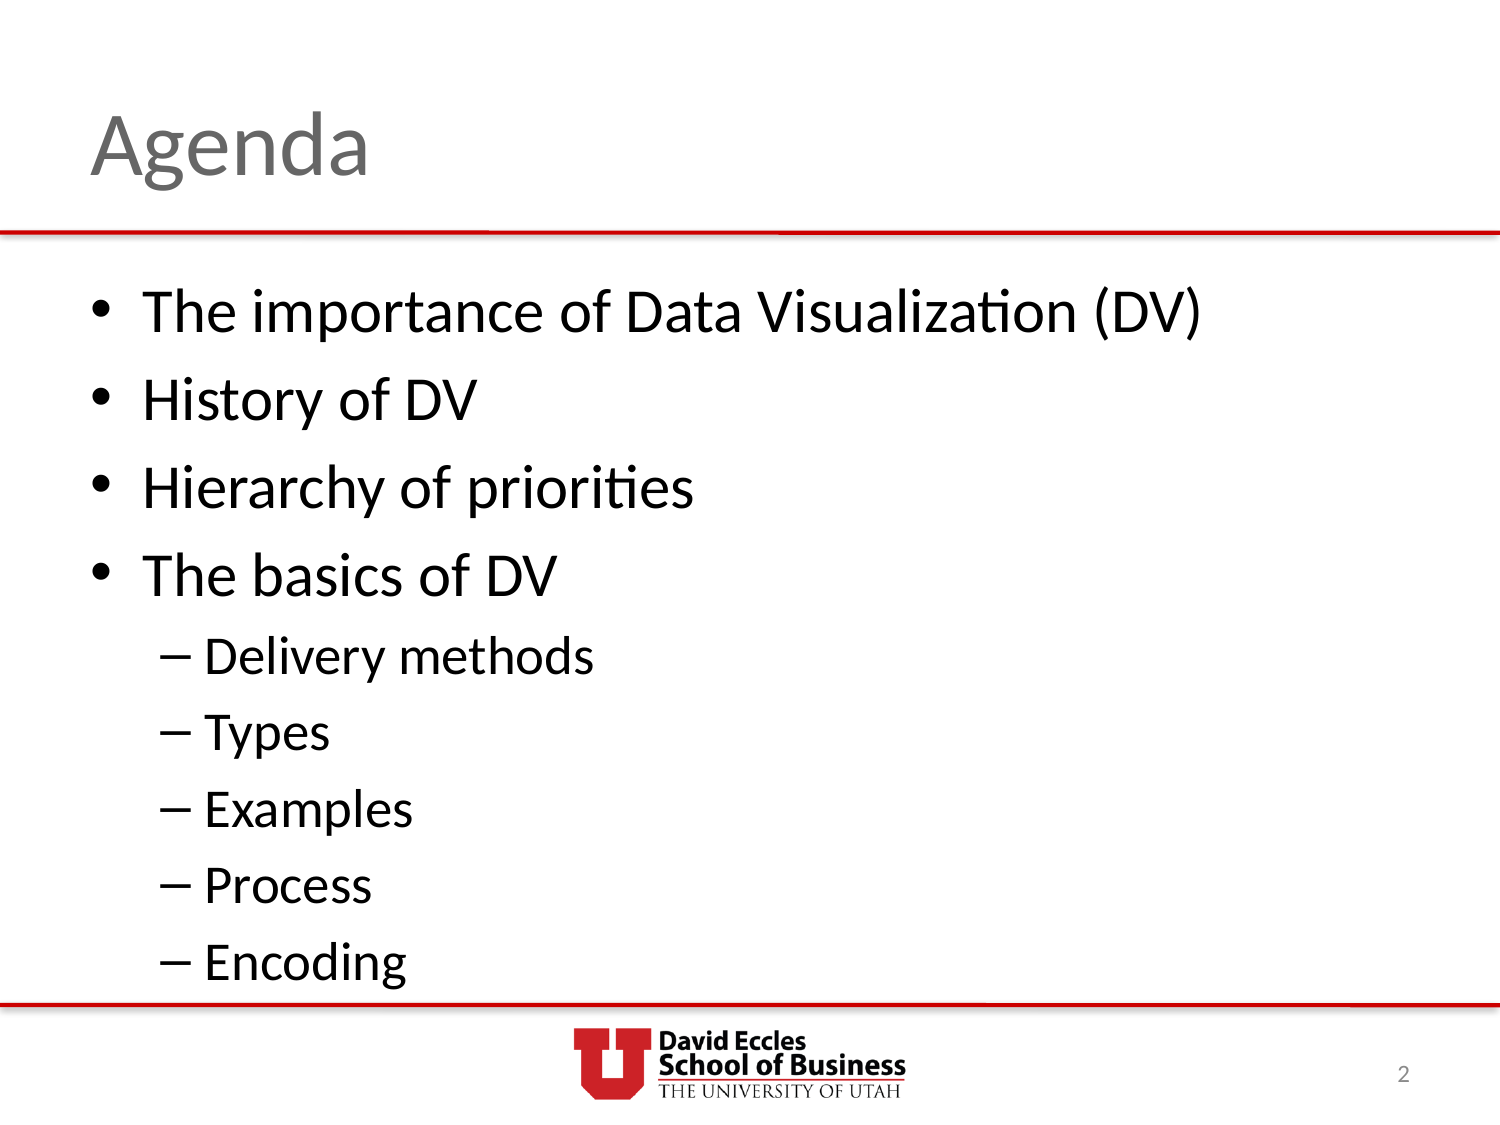

# Agenda
The importance of Data Visualization (DV)
History of DV
Hierarchy of priorities
The basics of DV
Delivery methods
Types
Examples
Process
Encoding

2